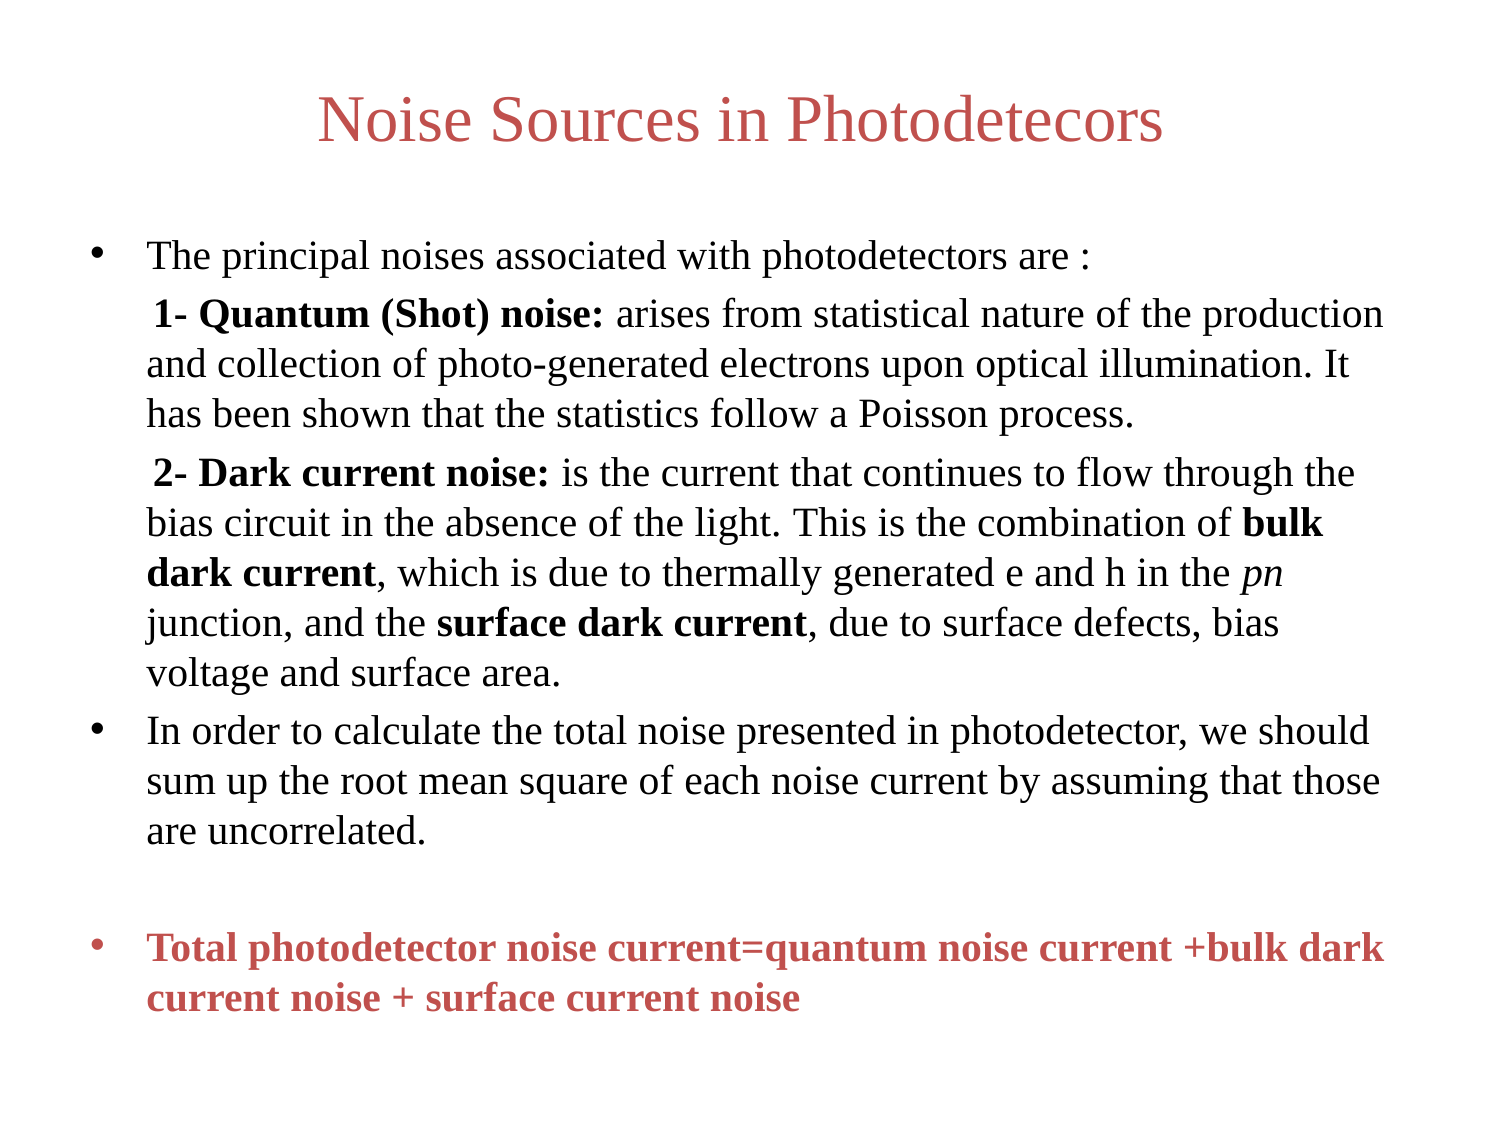

# Noise Sources in Photodetecors
The principal noises associated with photodetectors are :
      1- Quantum (Shot) noise: arises from statistical nature of the production and collection of photo-generated electrons upon optical illumination. It has been shown that the statistics follow a Poisson process.
      2- Dark current noise: is the current that continues to flow through the bias circuit in the absence of the light. This is the combination of bulk dark current, which is due to thermally generated e and h in the pn junction, and the surface dark current, due to surface defects, bias voltage and surface area.
In order to calculate the total noise presented in photodetector, we should sum up the root mean square of each noise current by assuming that those are uncorrelated.

Total photodetector noise current=quantum noise current +bulk dark current noise + surface current noise